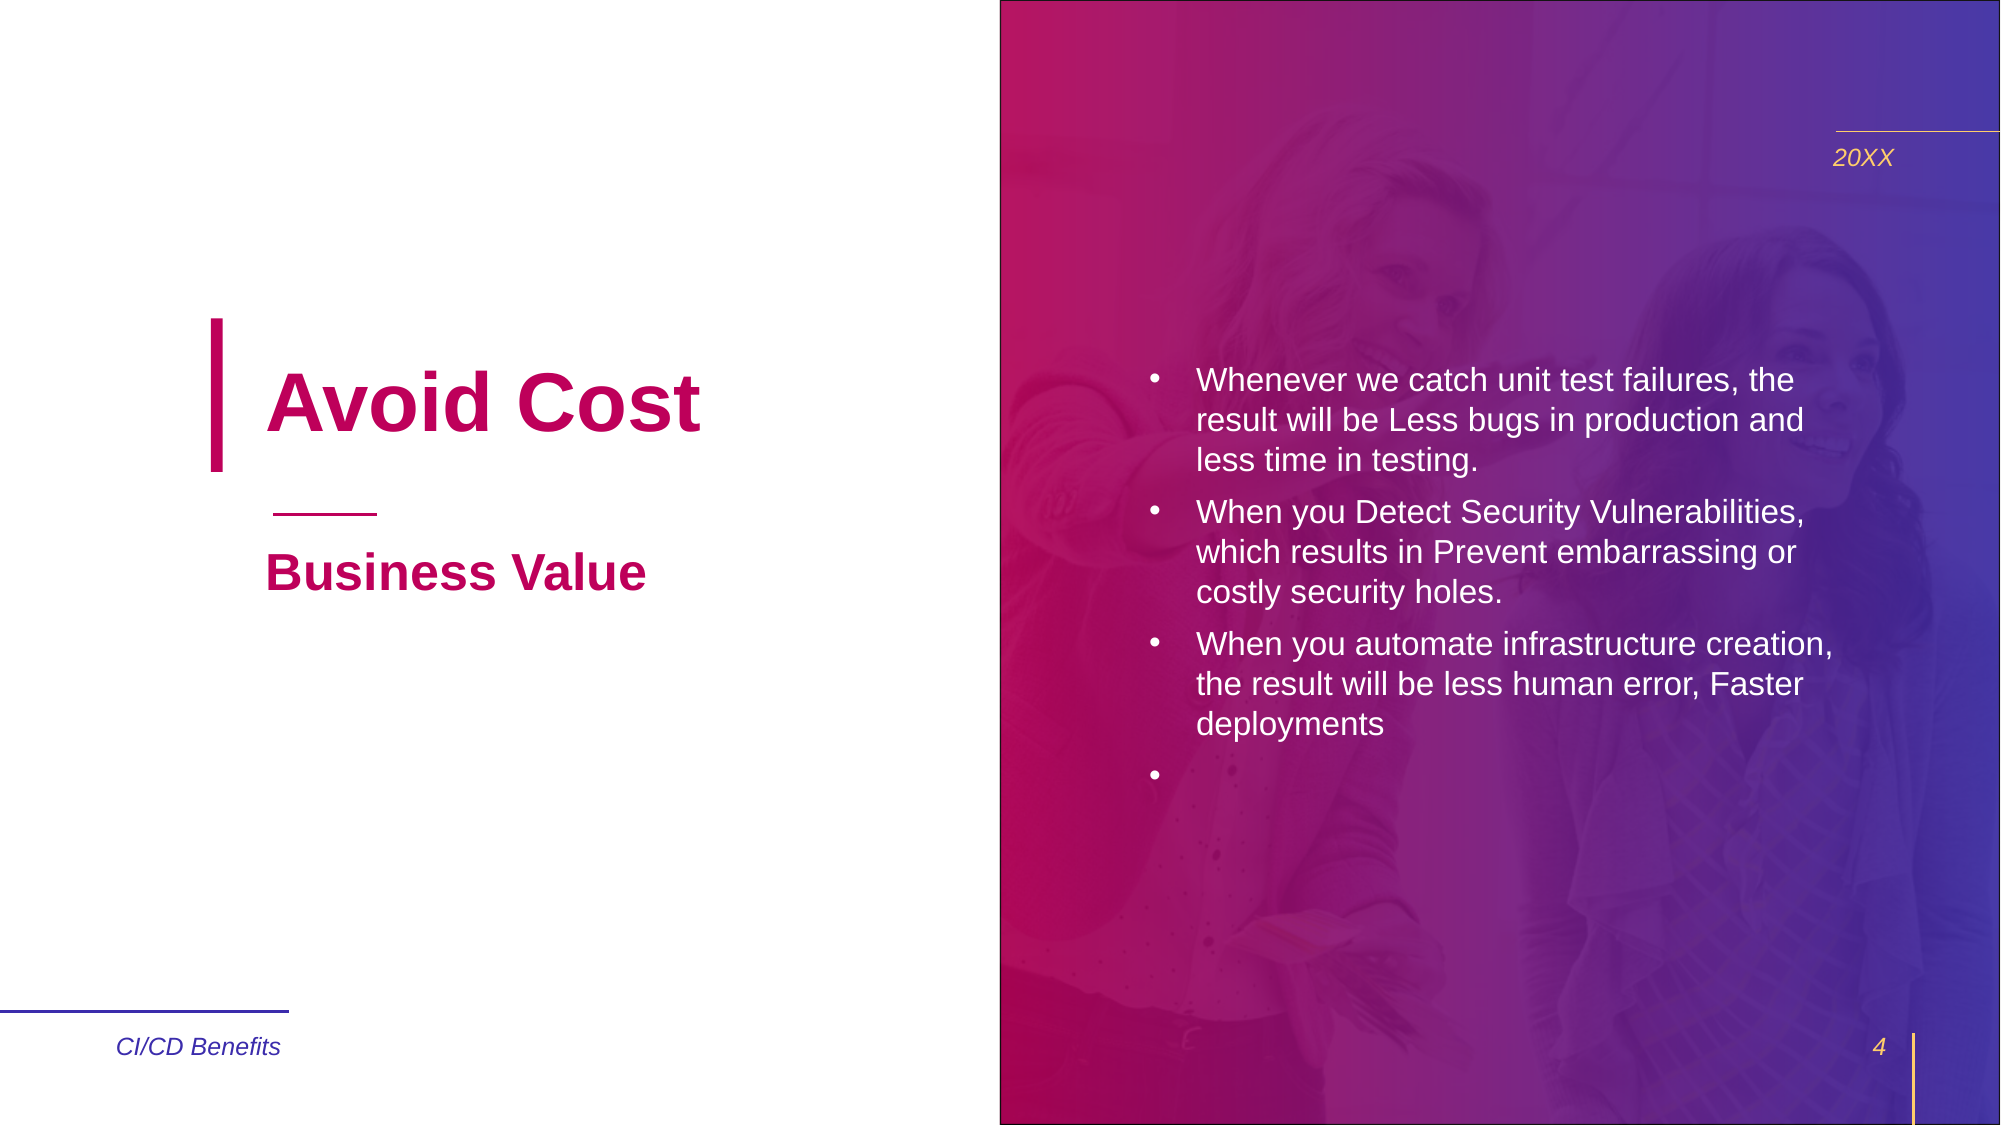

20XX
# Avoid Cost
Whenever we catch unit test failures, the result will be Less bugs in production and less time in testing.
When you Detect Security Vulnerabilities, which results in Prevent embarrassing or costly security holes.
When you automate infrastructure creation, the result will be less human error, Faster deployments

Business Value
CI/CD Benefits
4